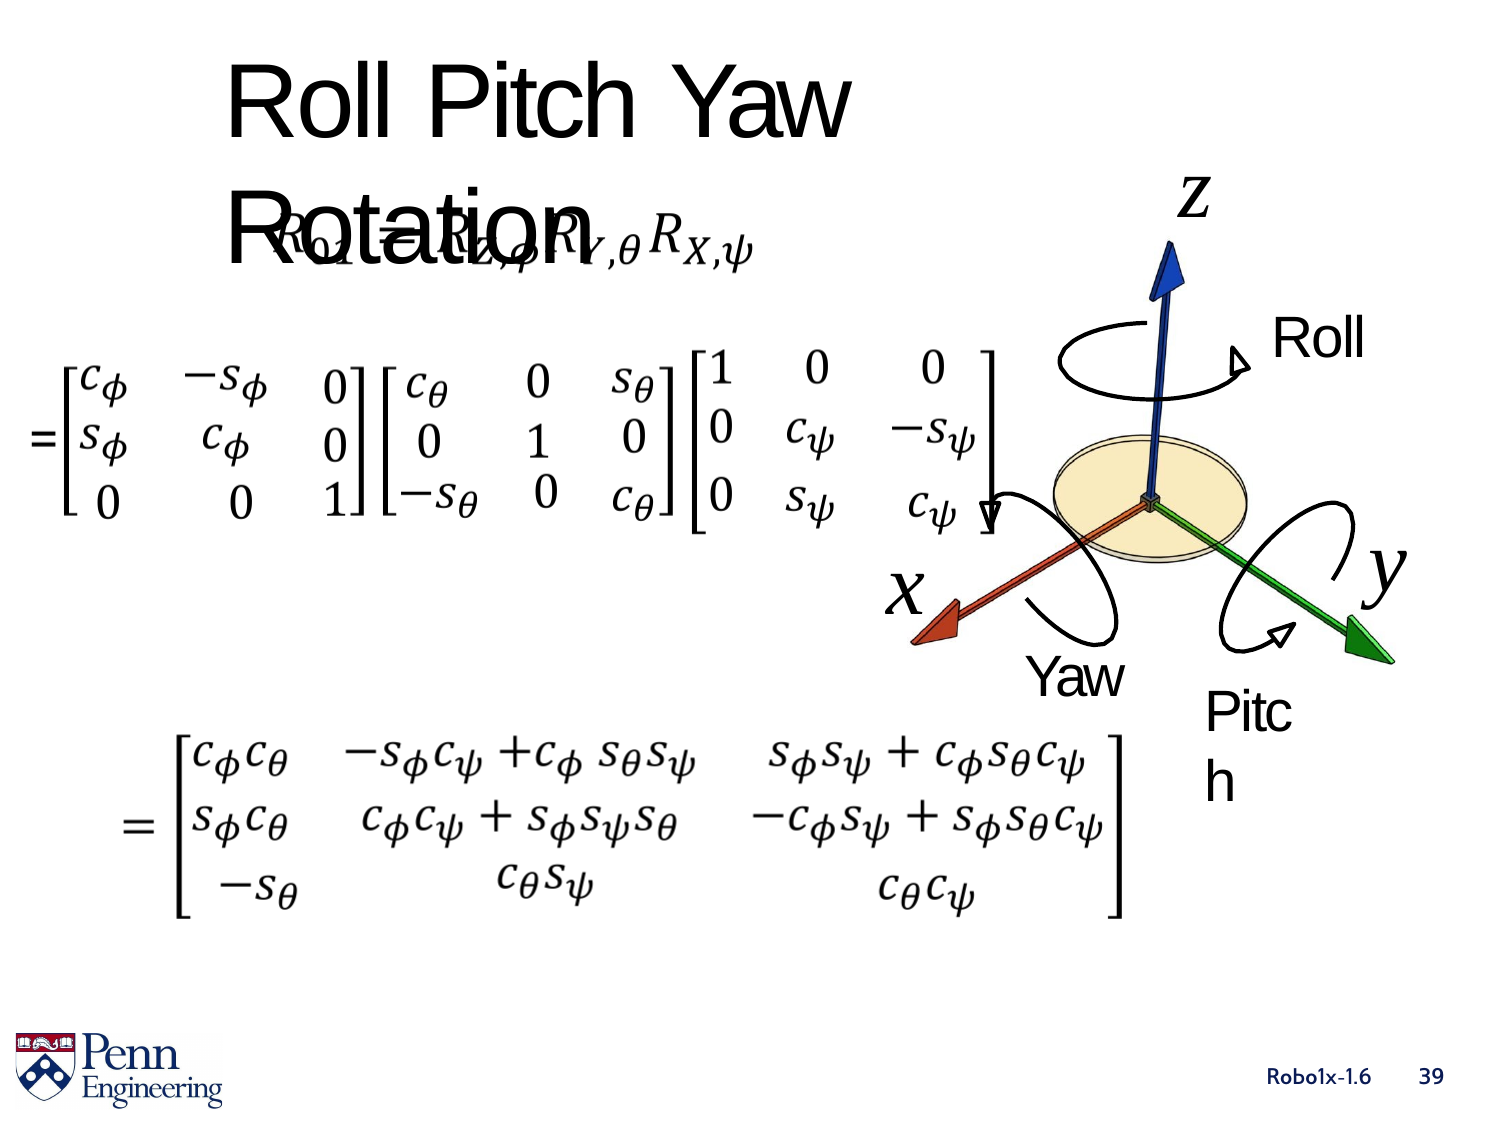

# Roll Pitch Yaw	Rotation
z

Roll

y
x

Yaw

Pitch
Robo1x-1.6
39